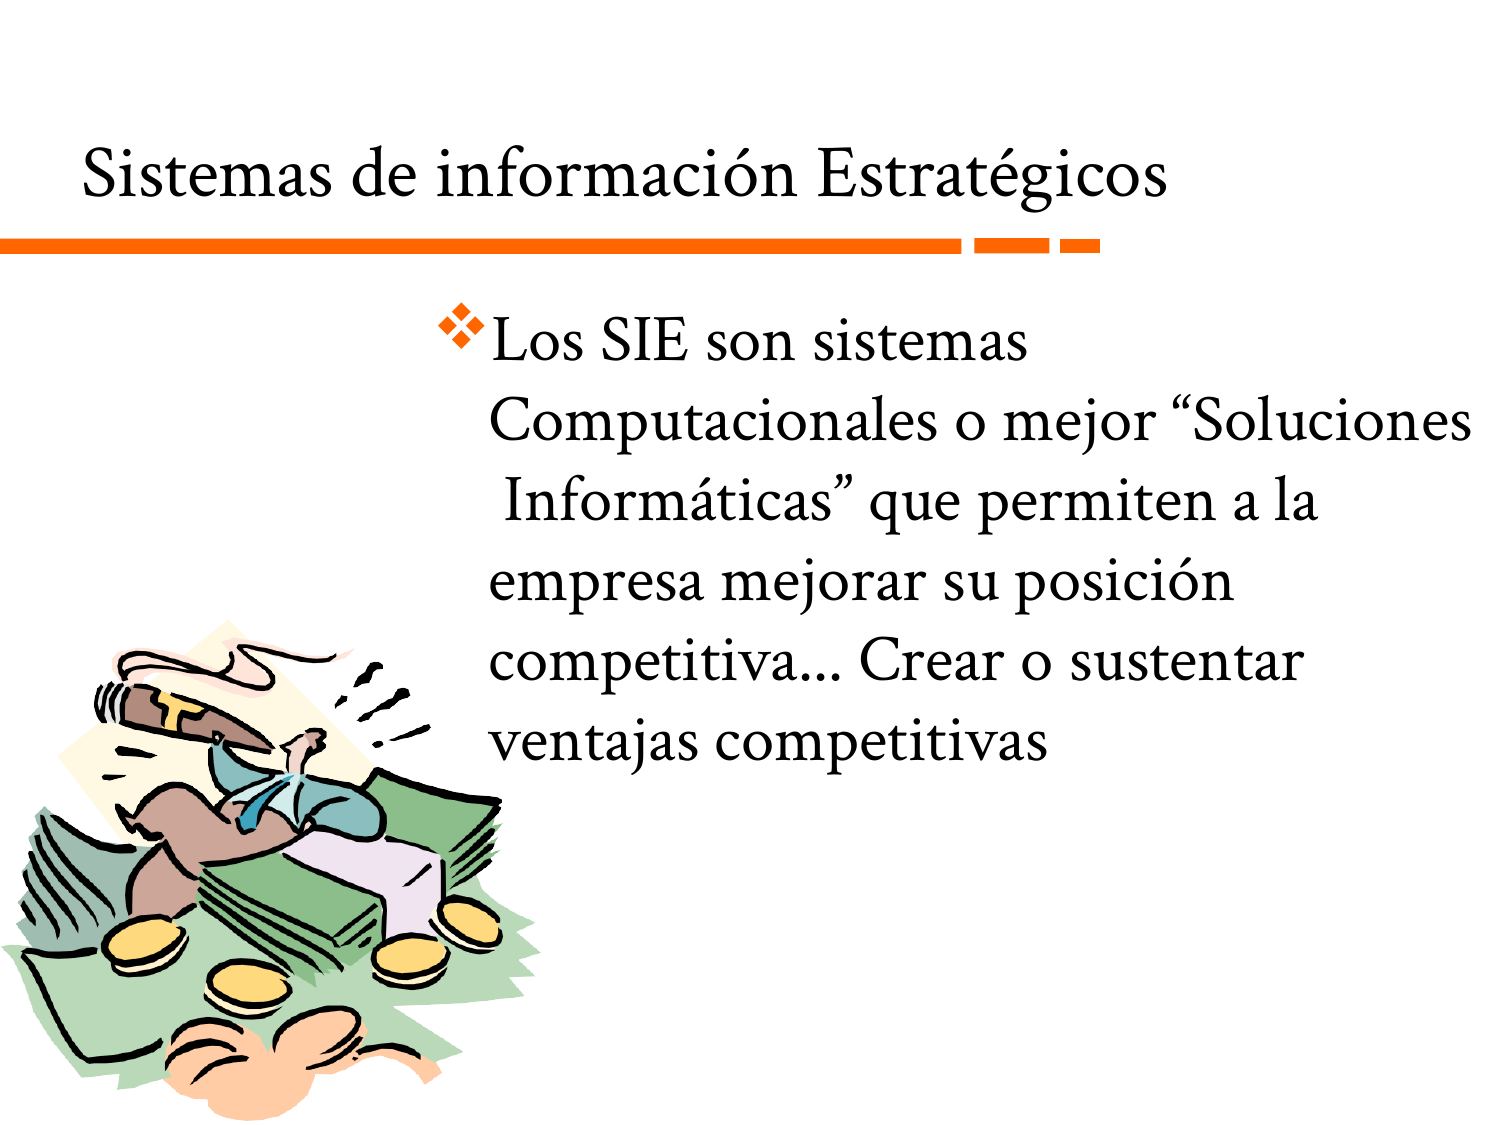

# Sistemas de información Estratégicos

Los SIE son sistemas  Computacionales o mejor “Soluciones  Informáticas” que permiten a la  empresa mejorar su posición  competitiva... Crear o sustentar  ventajas competitivas